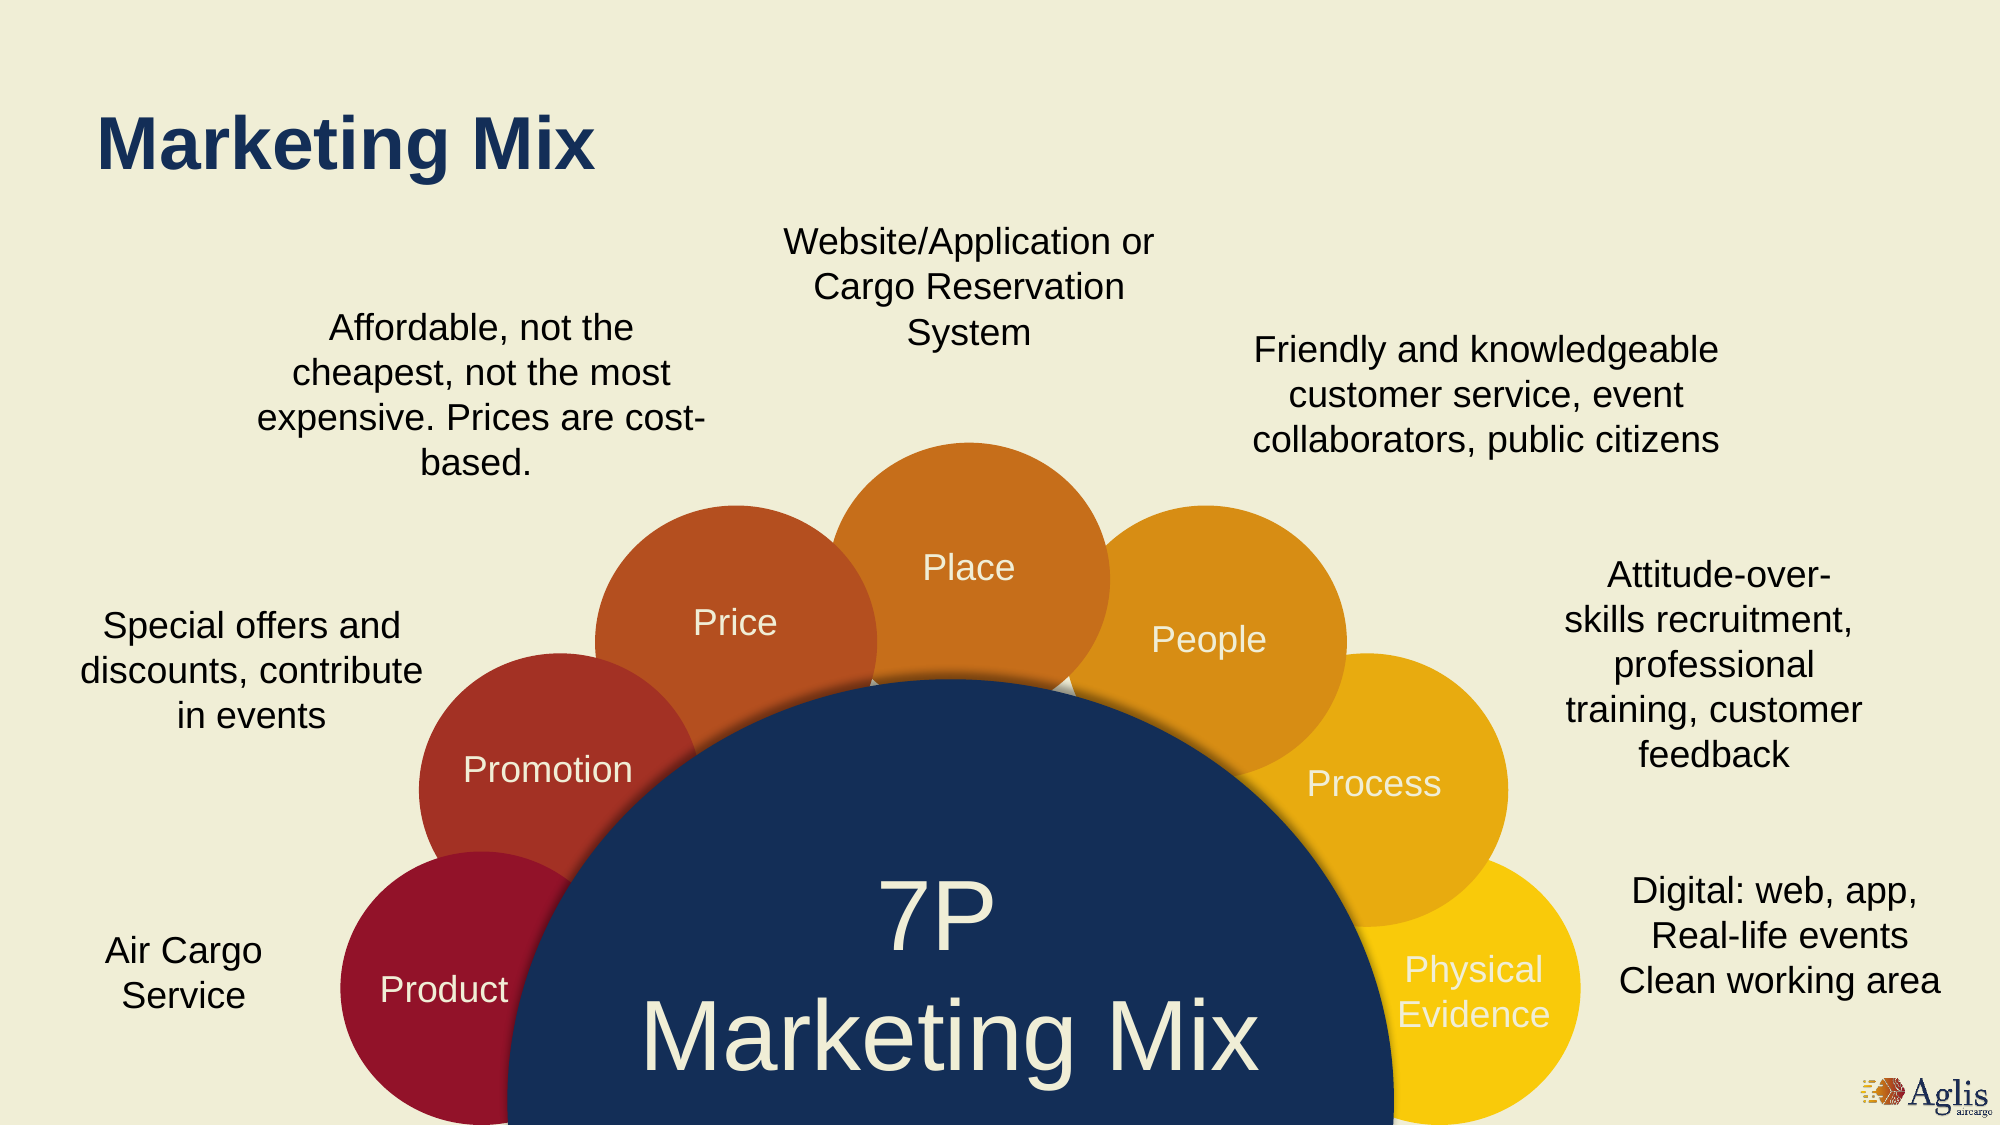

# Marketing Mix
Website/Application or Cargo Reservation System
Affordable, not the cheapest, not the most expensive. Prices are cost-based.
Friendly and knowledgeable customer service, event collaborators, public citizens

Place
 Attitude-over-skills recruitment, professional training, customer feedback​
Price
Special offers and discounts, contribute in events

People

Promotion
Process
7P
Marketing Mix

Digital: web, app,
Real-life events
Clean working area
Air Cargo Service
Physical Evidence
Product